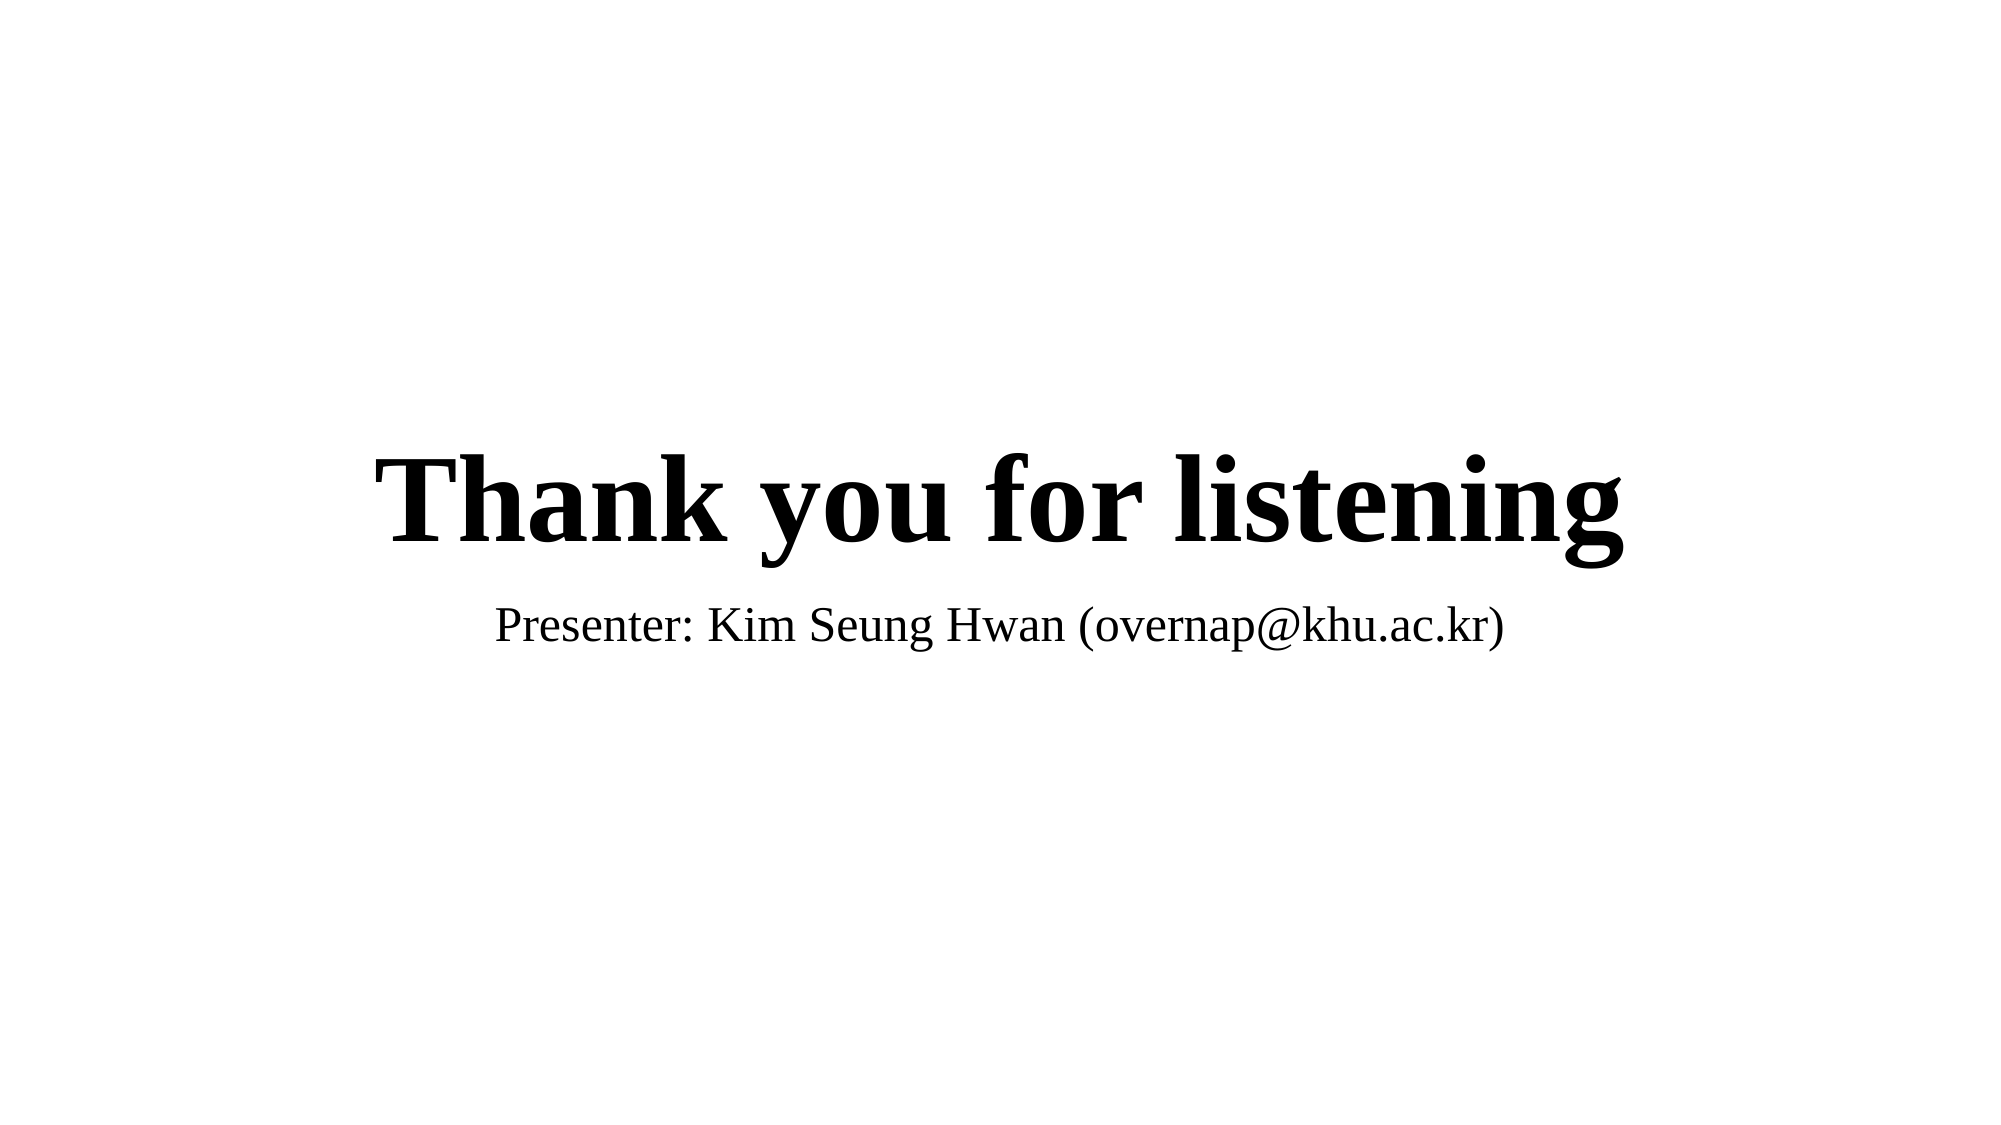

# Thank you for listening
Presenter: Kim Seung Hwan (overnap@khu.ac.kr)